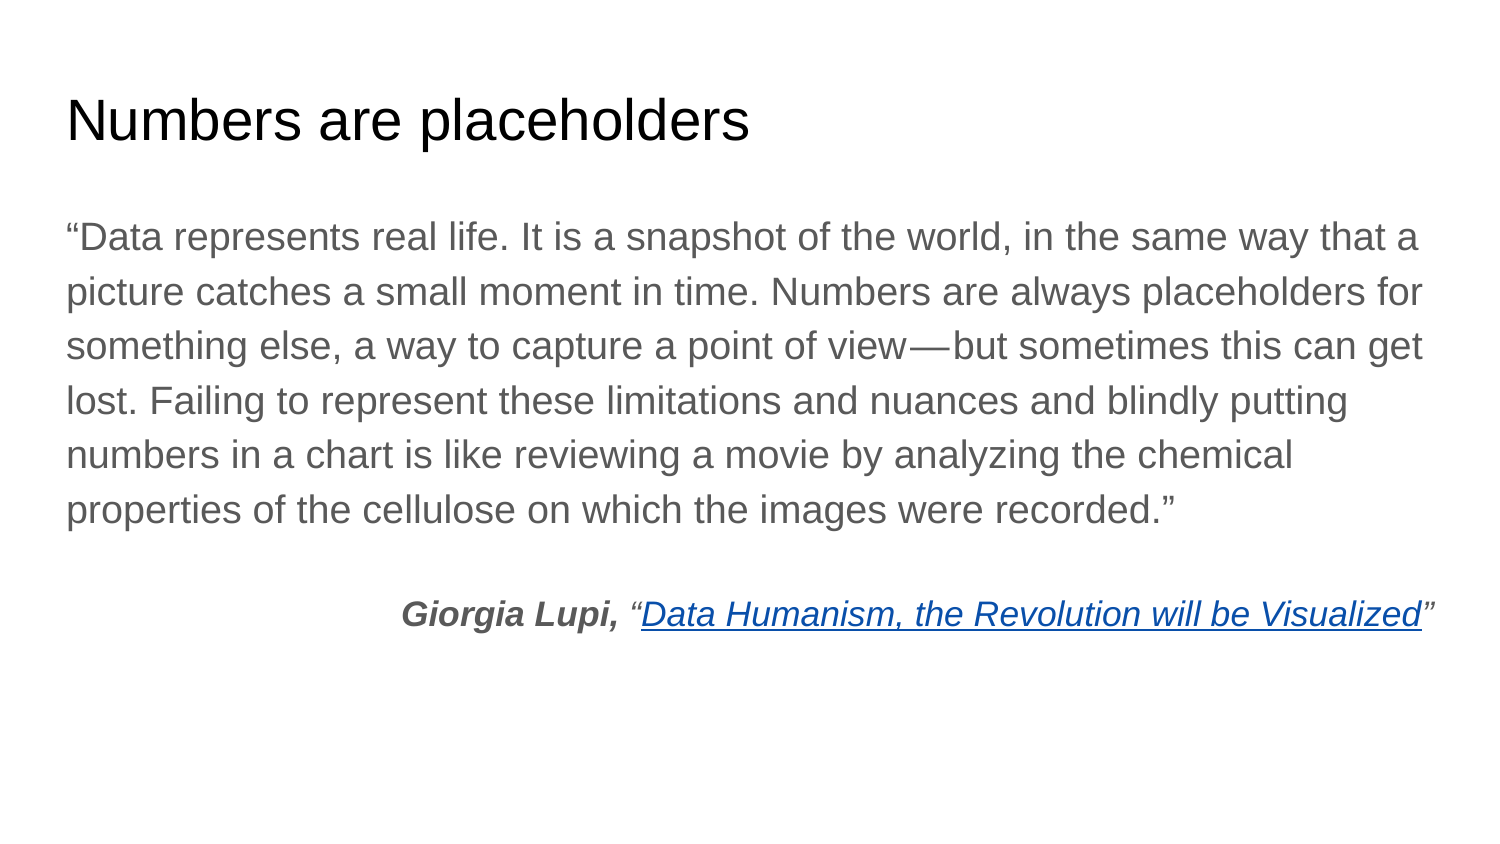

# Numbers are placeholders
“Data represents real life. It is a snapshot of the world, in the same way that a picture catches a small moment in time. Numbers are always placeholders for something else, a way to capture a point of view — but sometimes this can get lost. Failing to represent these limitations and nuances and blindly putting numbers in a chart is like reviewing a movie by analyzing the chemical properties of the cellulose on which the images were recorded.”

Giorgia Lupi, “Data Humanism, the Revolution will be Visualized”